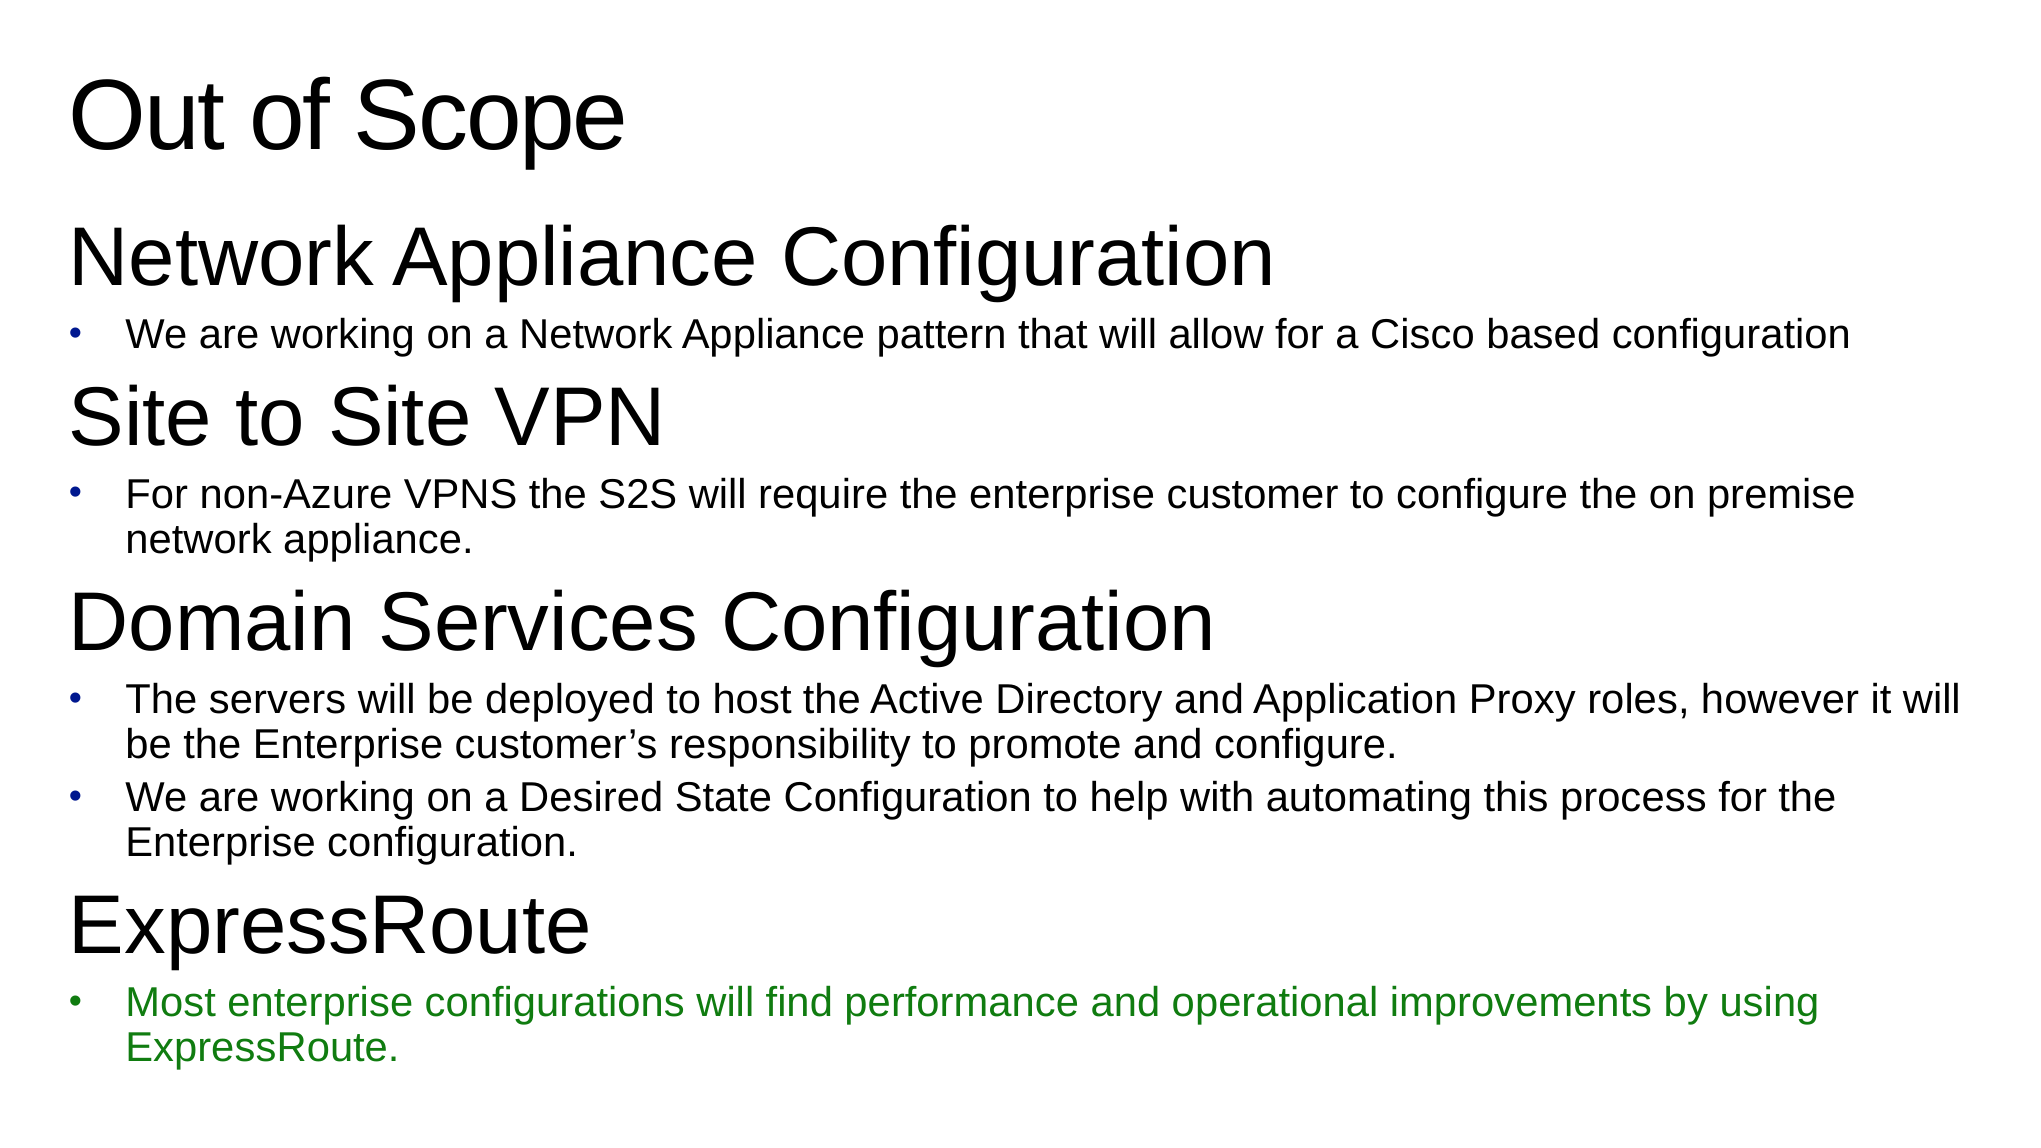

# Out of Scope
Network Appliance Configuration
We are working on a Network Appliance pattern that will allow for a Cisco based configuration
Site to Site VPN
For non-Azure VPNS the S2S will require the enterprise customer to configure the on premise network appliance.
Domain Services Configuration
The servers will be deployed to host the Active Directory and Application Proxy roles, however it will be the Enterprise customer’s responsibility to promote and configure.
We are working on a Desired State Configuration to help with automating this process for the Enterprise configuration.
ExpressRoute
Most enterprise configurations will find performance and operational improvements by using ExpressRoute.